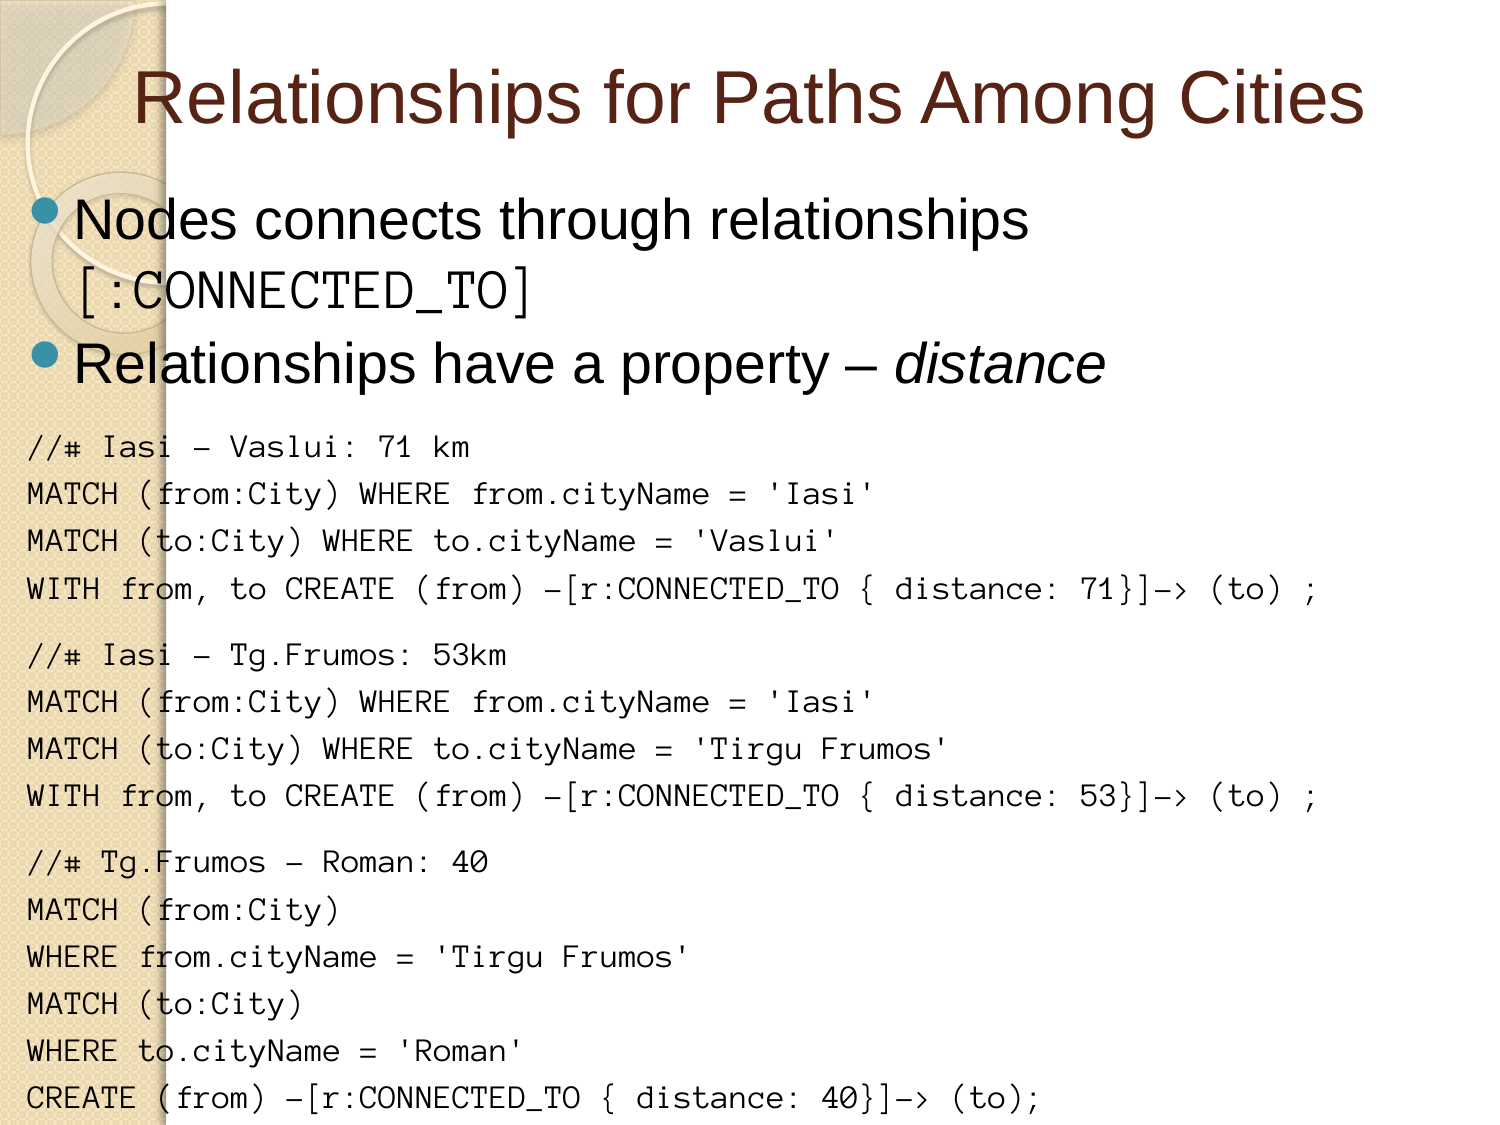

# Relationships for Paths Among Cities
Nodes connects through relationships  [:CONNECTED_TO]
Relationships have a property – distance

//# Iasi - Vaslui: 71 km
MATCH (from:City) WHERE from.cityName = 'Iasi'
MATCH (to:City) WHERE to.cityName = 'Vaslui'
WITH from, to CREATE (from) -[r:CONNECTED_TO { distance: 71}]-> (to) ;

//# Iasi - Tg.Frumos: 53km
MATCH (from:City) WHERE from.cityName = 'Iasi'
MATCH (to:City) WHERE to.cityName = 'Tirgu Frumos'
WITH from, to CREATE (from) -[r:CONNECTED_TO { distance: 53}]-> (to) ;

//# Tg.Frumos - Roman: 40
MATCH (from:City)
WHERE from.cityName = 'Tirgu Frumos'
MATCH (to:City)
WHERE to.cityName = 'Roman'
CREATE (from) -[r:CONNECTED_TO { distance: 40}]-> (to);